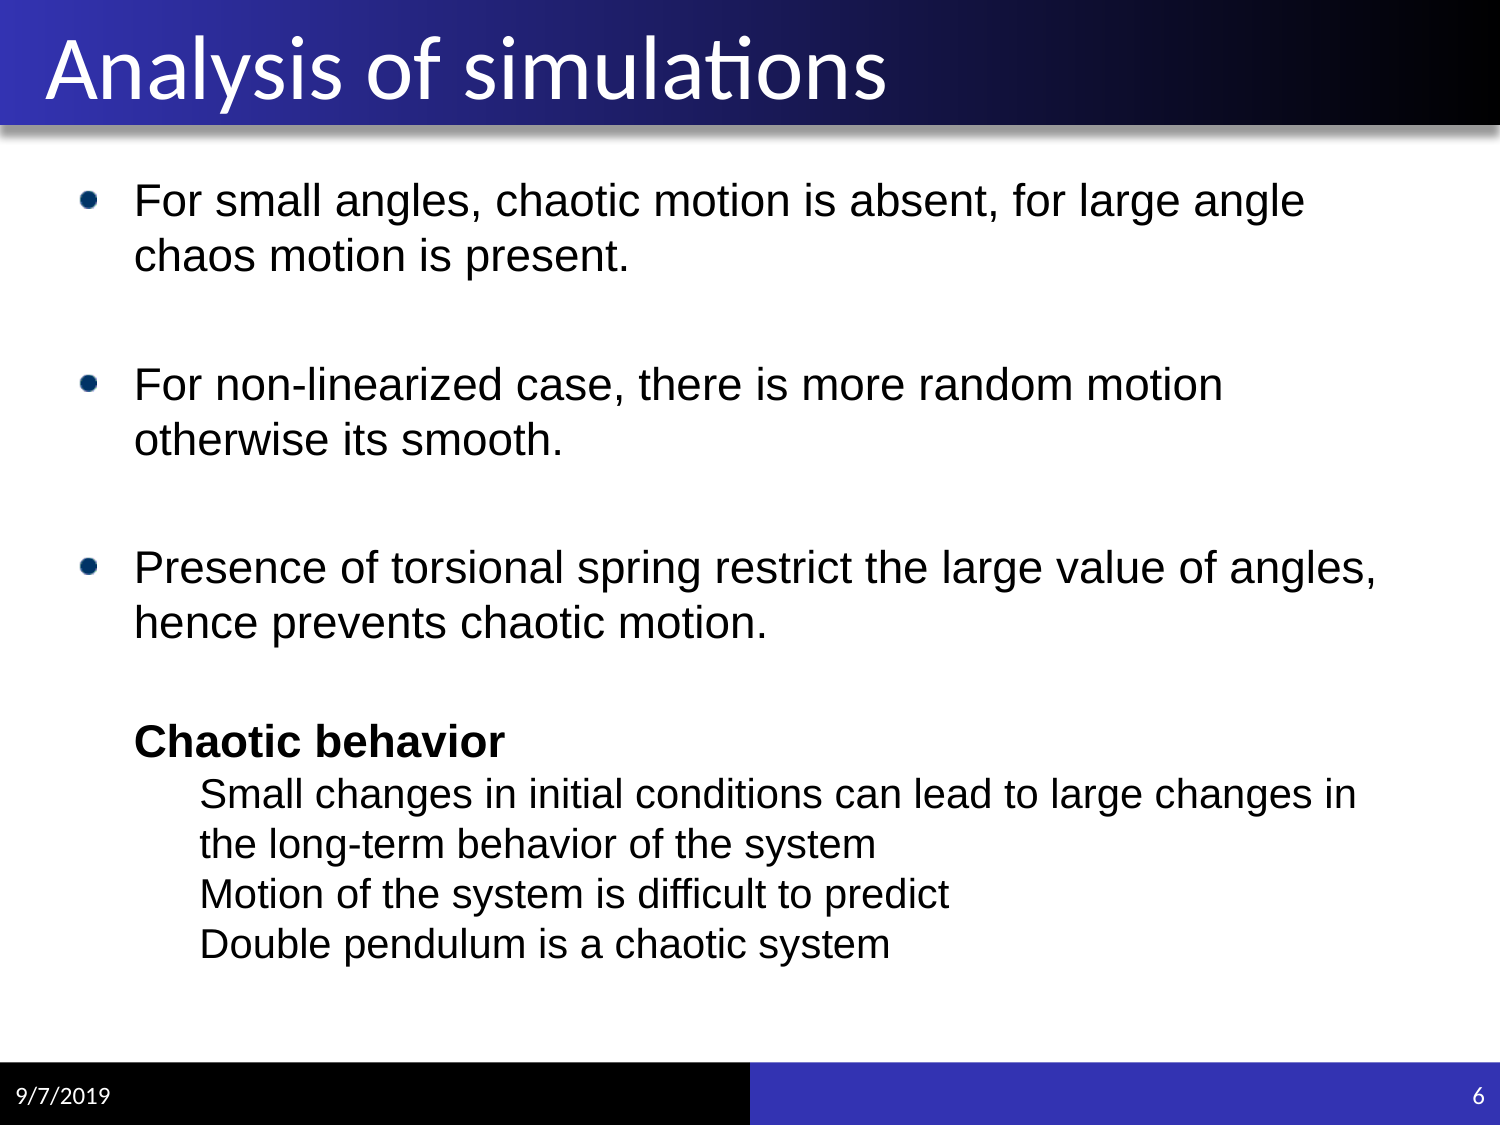

# Analysis of simulations
For small angles, chaotic motion is absent, for large angle chaos motion is present.

For non-linearized case, there is more random motion otherwise its smooth.

Presence of torsional spring restrict the large value of angles, hence prevents chaotic motion.

Chaotic behavior
Small changes in initial conditions can lead to large changes in the long-term behavior of the system
Motion of the system is difficult to predict
Double pendulum is a chaotic system

9/7/2019

6